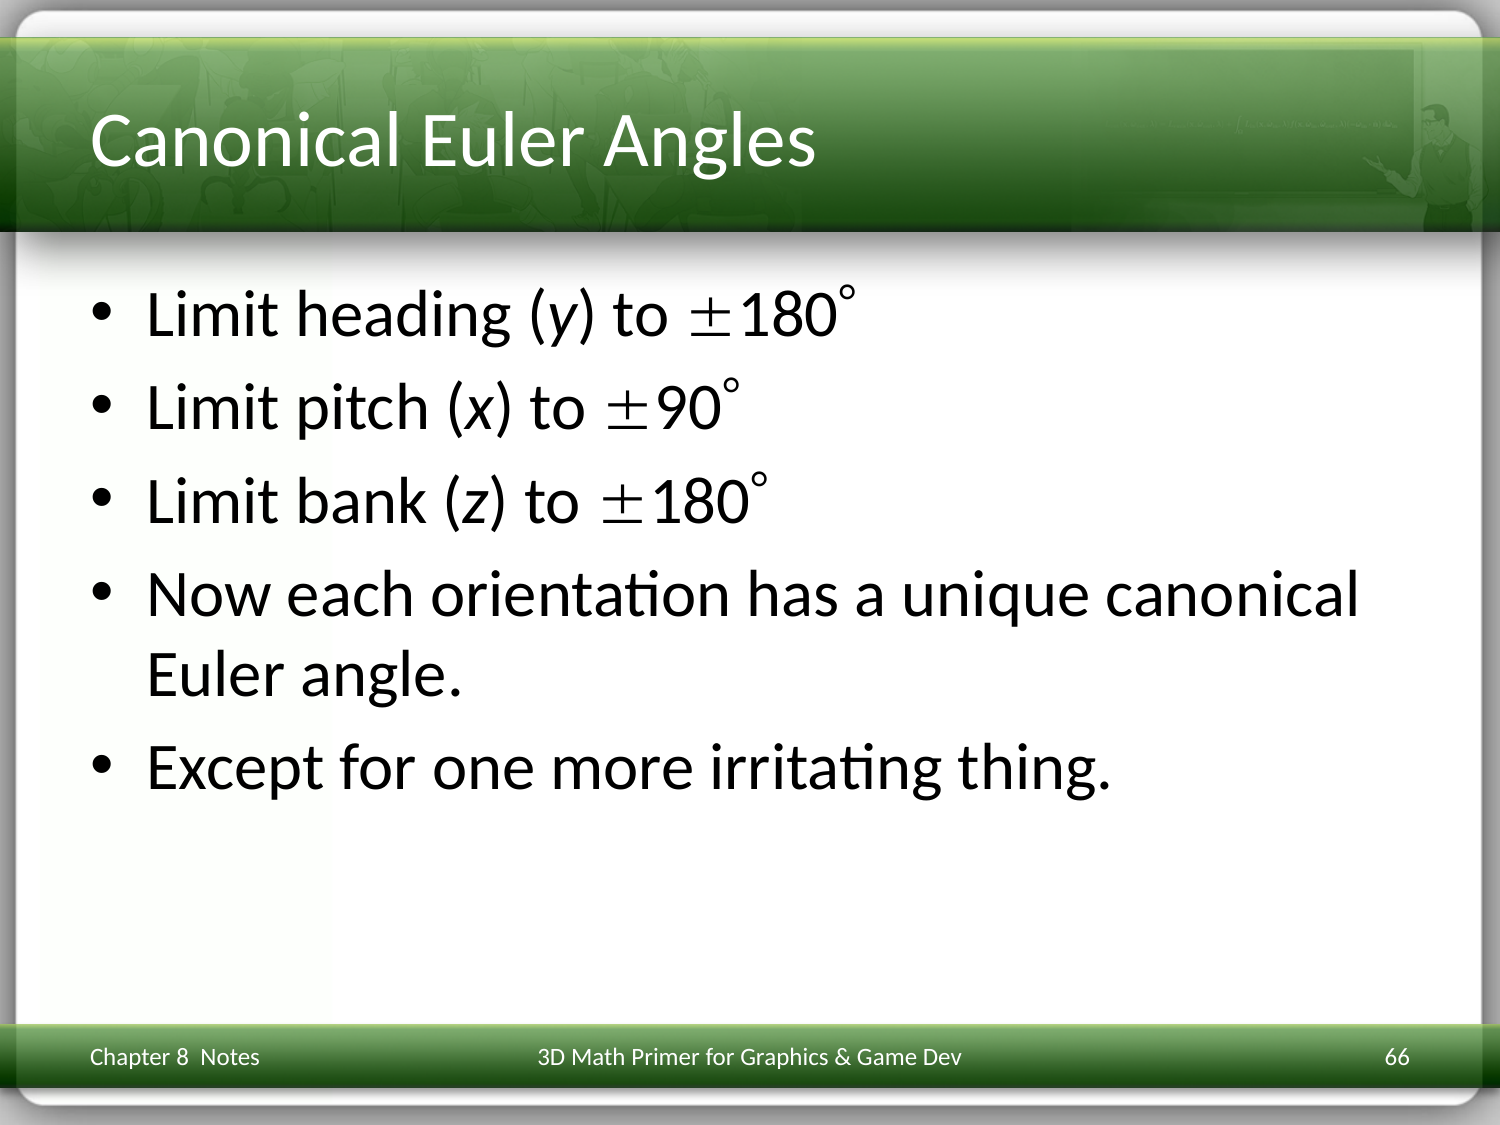

# Canonical Euler Angles
Limit heading (y) to ±180°
Limit pitch (x) to ±90°
Limit bank (z) to ±180°
Now each orientation has a unique canonical Euler angle.
Except for one more irritating thing.
Chapter 8  Notes
3D Math Primer for Graphics & Game Dev
66